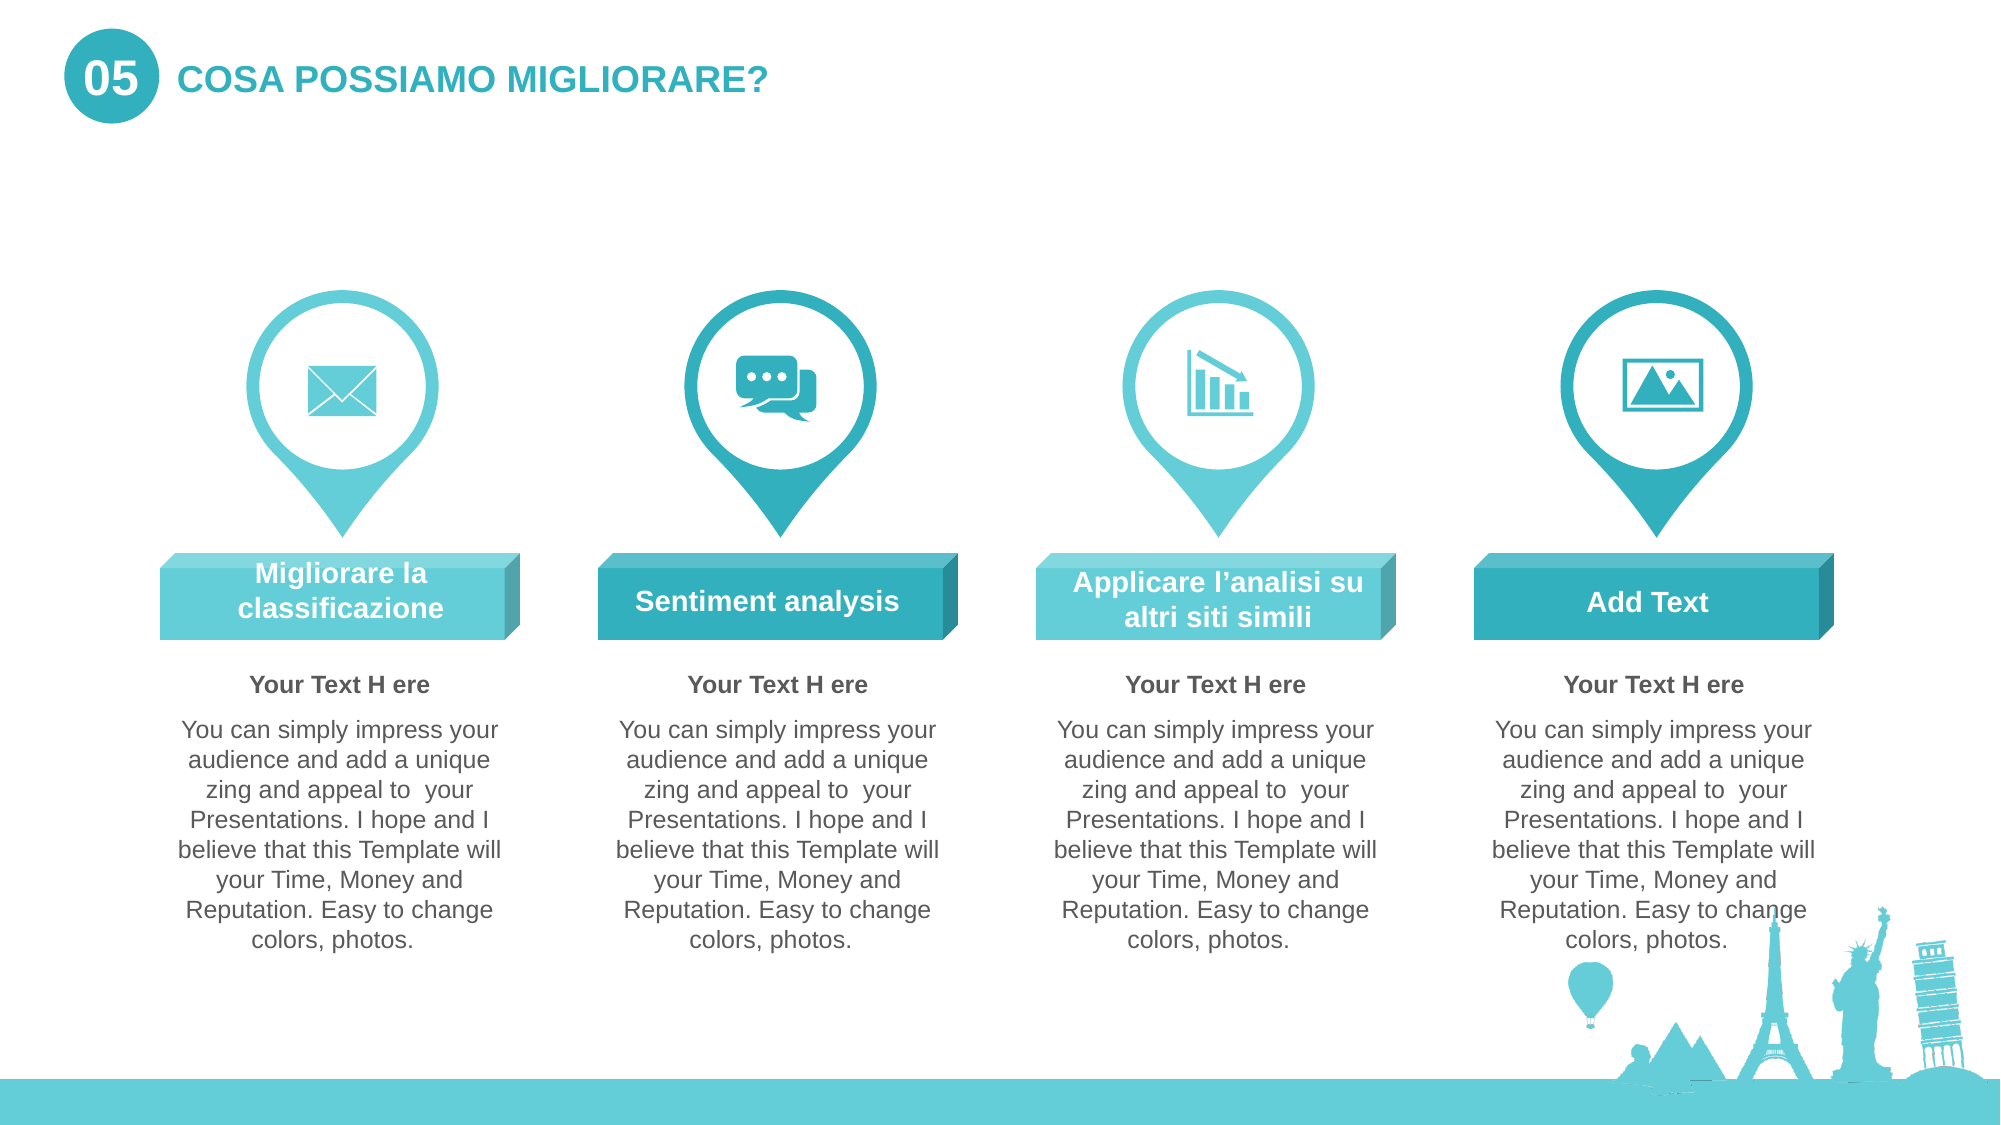

05
COSA POSSIAMO MIGLIORARE?

Migliorare la classificazione

Applicare l’analisi su altri siti simili
Sentiment analysis
Add Text
Your Text H ere
You can simply impress your audience and add a unique zing and appeal to  your Presentations. I hope and I believe that this Template will your Time, Money and Reputation. Easy to change colors, photos.
Your Text H ere
You can simply impress your audience and add a unique zing and appeal to  your Presentations. I hope and I believe that this Template will your Time, Money and Reputation. Easy to change colors, photos.
Your Text H ere
You can simply impress your audience and add a unique zing and appeal to  your Presentations. I hope and I believe that this Template will your Time, Money and Reputation. Easy to change colors, photos.
Your Text H ere
You can simply impress your audience and add a unique zing and appeal to  your Presentations. I hope and I believe that this Template will your Time, Money and Reputation. Easy to change colors, photos.